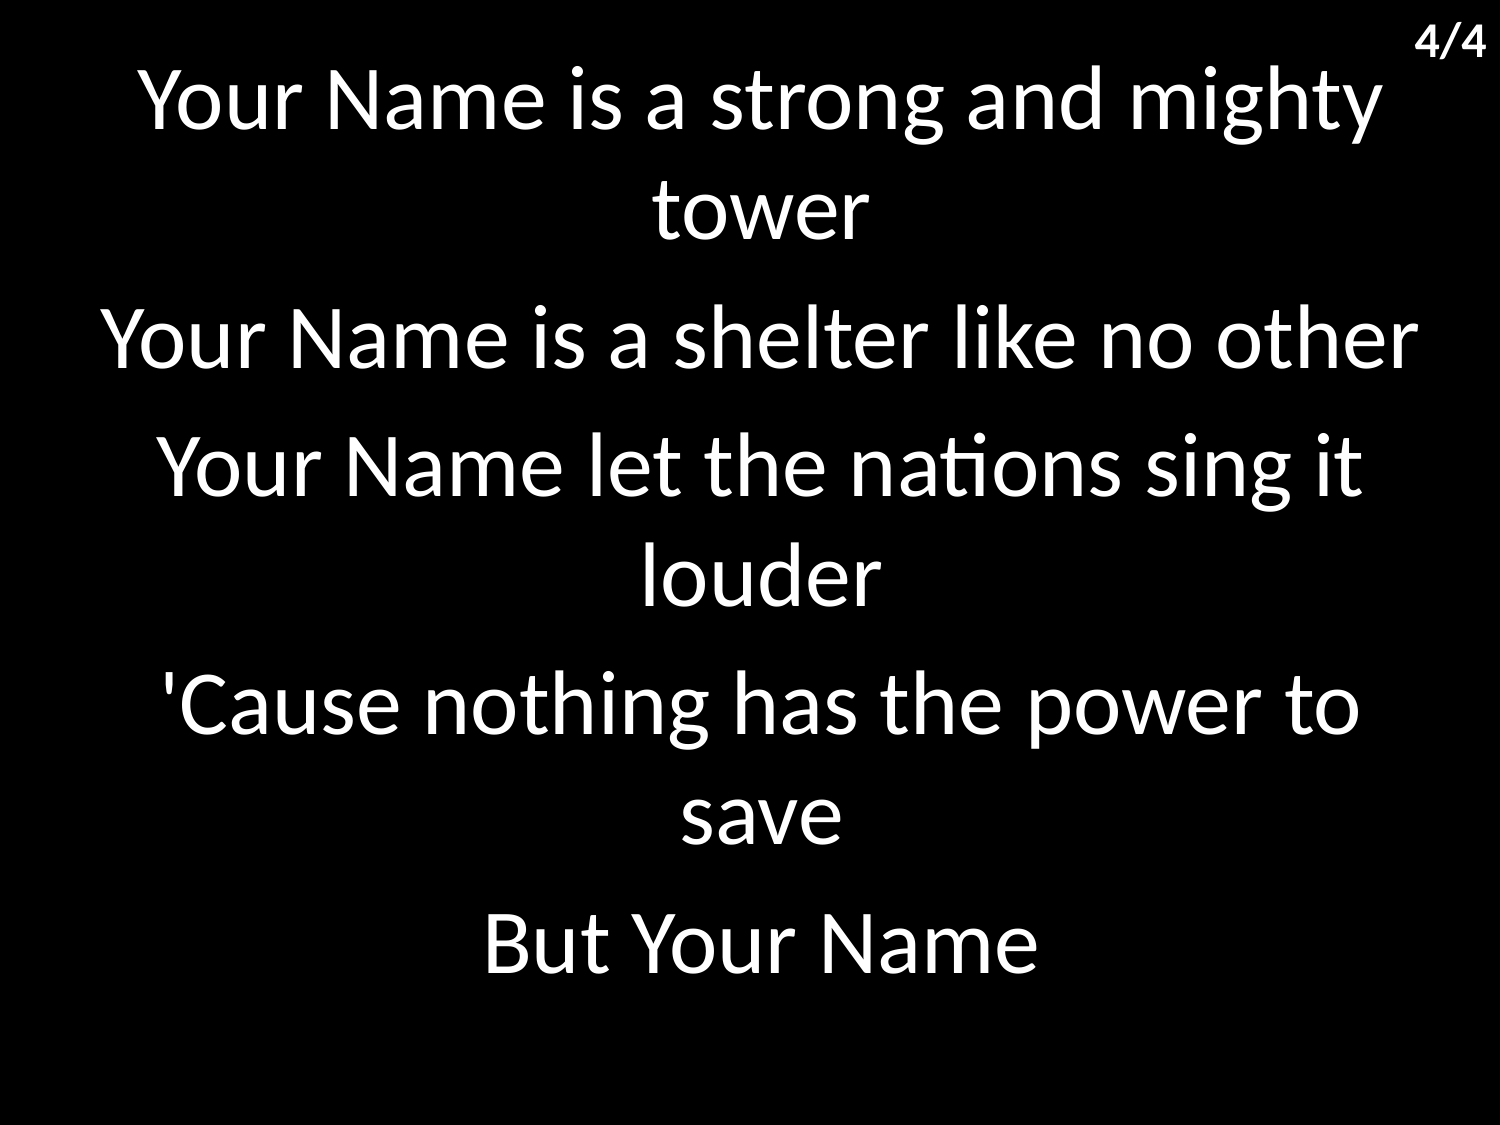

4/4
Your Name is a strong and mighty tower
Your Name is a shelter like no other
Your Name let the nations sing it louder
'Cause nothing has the power to save
But Your Name